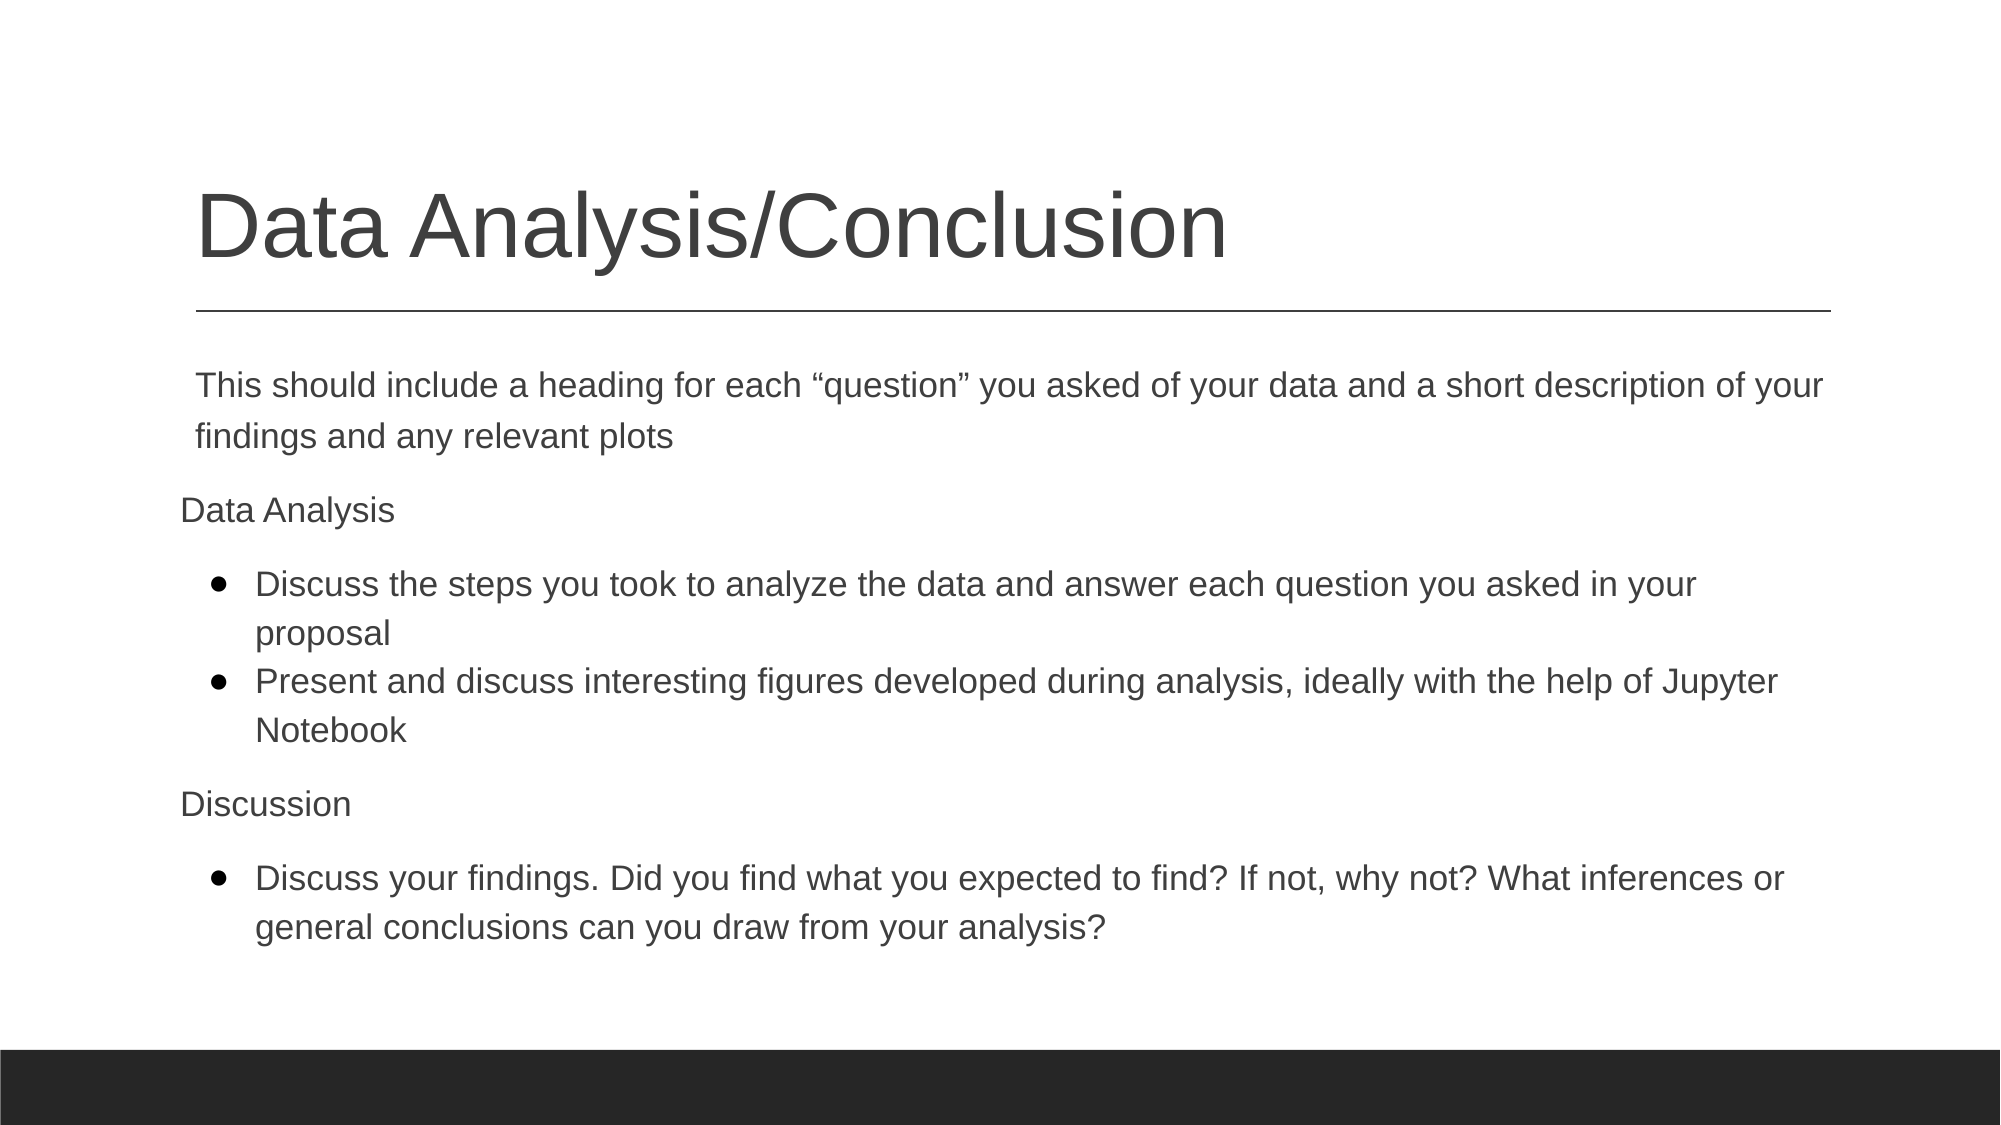

# Data Analysis/Conclusion
This should include a heading for each “question” you asked of your data and a short description of your findings and any relevant plots
Data Analysis
Discuss the steps you took to analyze the data and answer each question you asked in your proposal
Present and discuss interesting figures developed during analysis, ideally with the help of Jupyter Notebook
Discussion
Discuss your findings. Did you find what you expected to find? If not, why not? What inferences or general conclusions can you draw from your analysis?